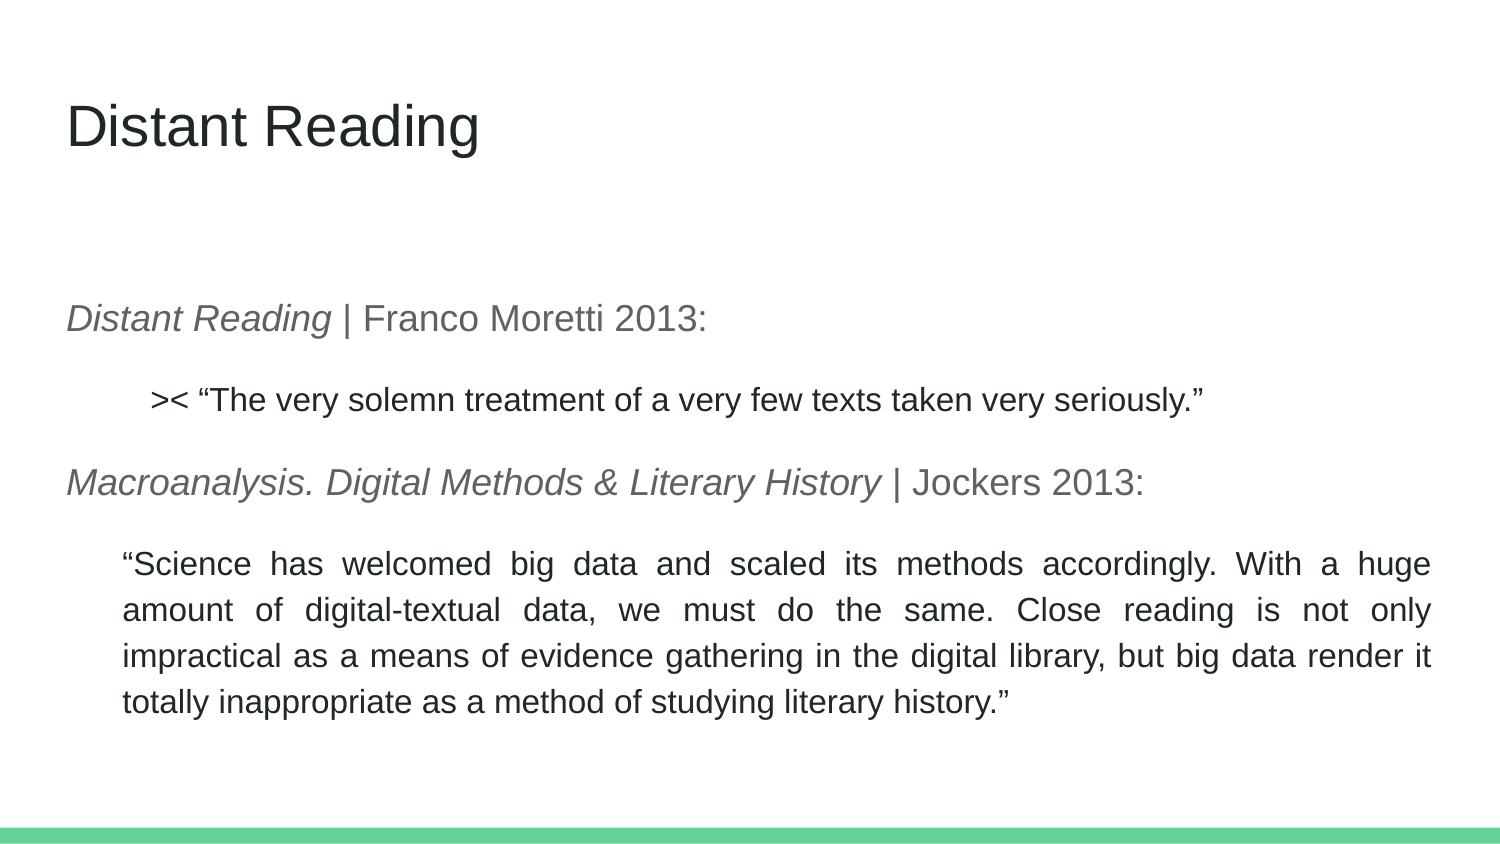

# Distant Reading

Distant Reading | Franco Moretti 2013:
 >< “The very solemn treatment of a very few texts taken very seriously.”
Macroanalysis. Digital Methods & Literary History | Jockers 2013:
“Science has welcomed big data and scaled its methods accordingly. With a huge amount of digital-textual data, we must do the same. Close reading is not only impractical as a means of evidence gathering in the digital library, but big data render it totally inappropriate as a method of studying literary history.”